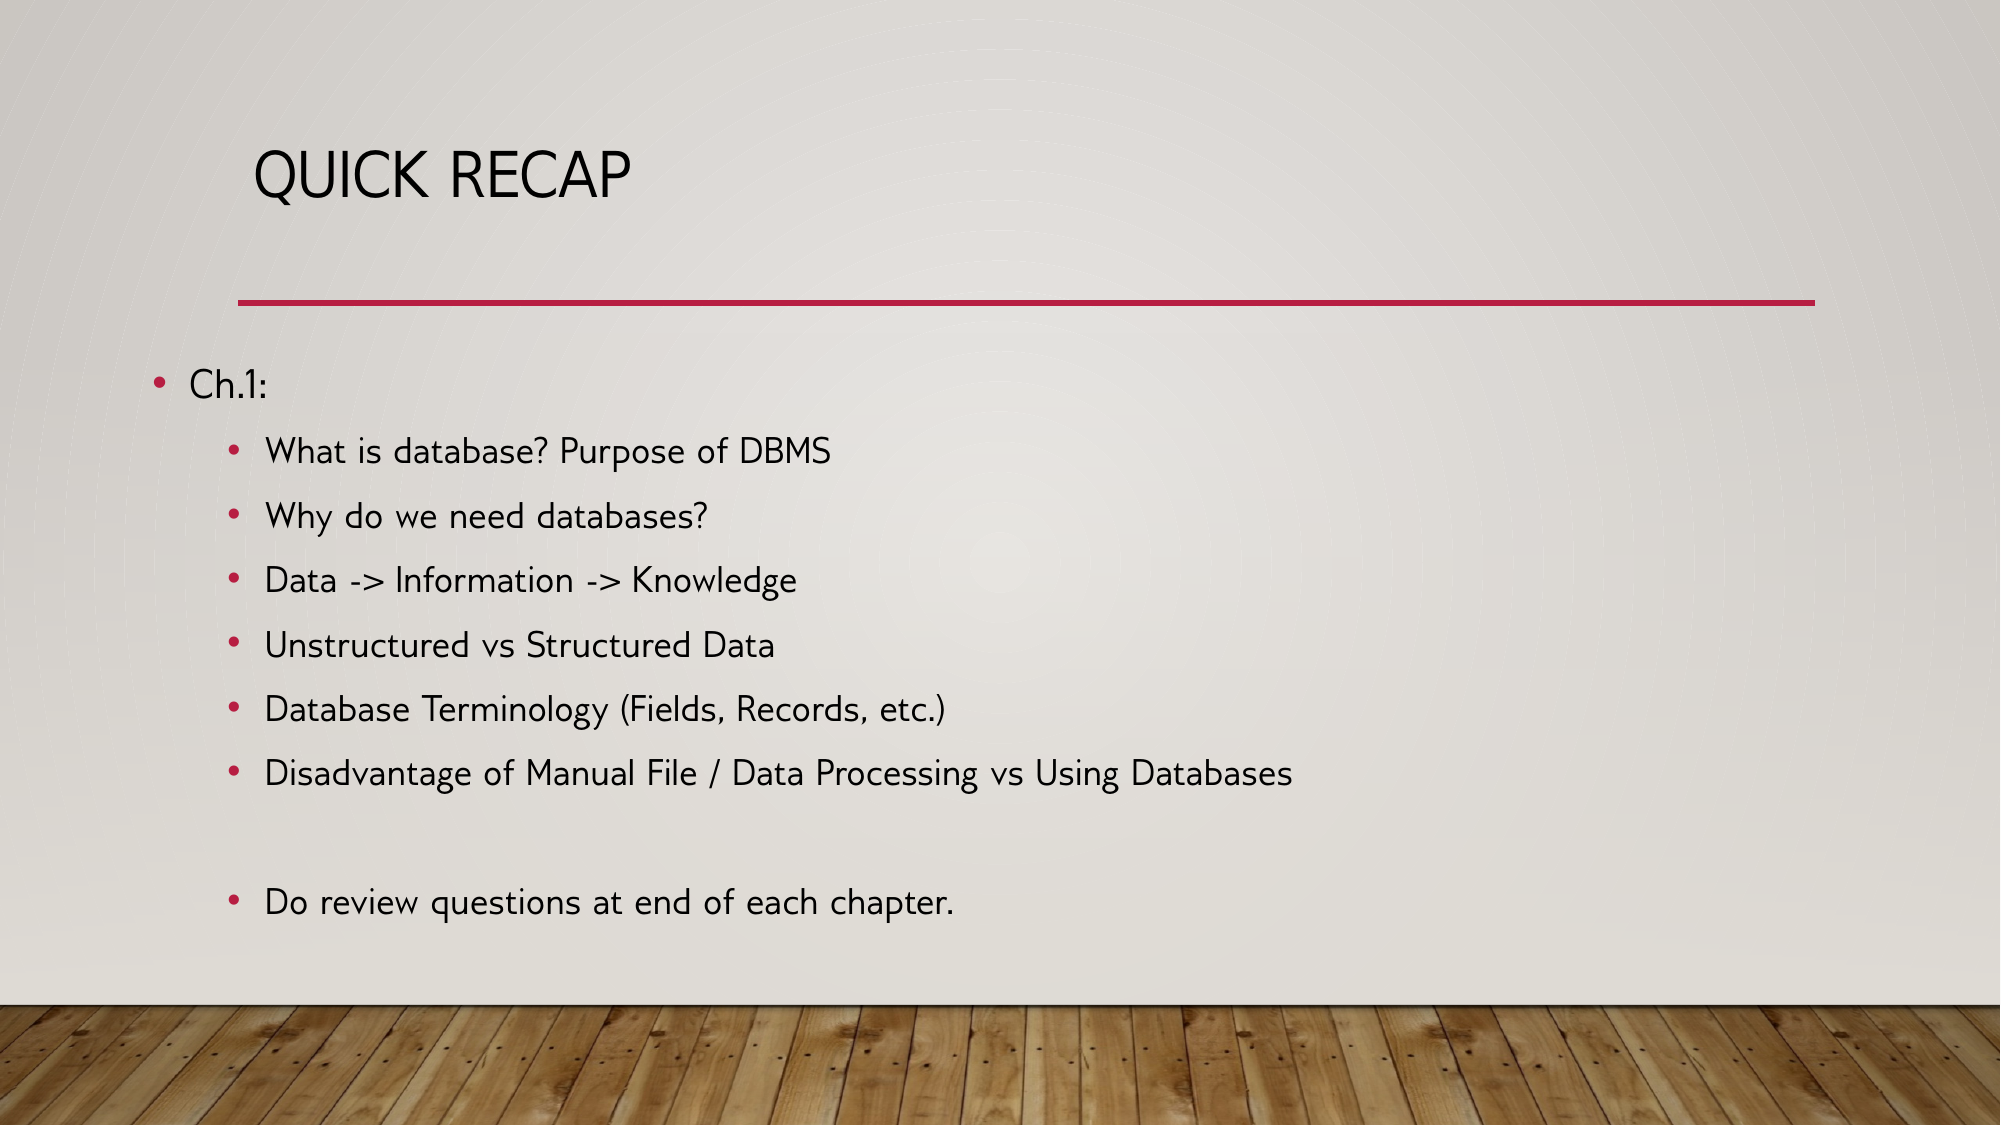

# Quick Recap
Ch.1:
What is database? Purpose of DBMS
Why do we need databases?
Data -> Information -> Knowledge
Unstructured vs Structured Data
Database Terminology (Fields, Records, etc.)
Disadvantage of Manual File / Data Processing vs Using Databases

Do review questions at end of each chapter.